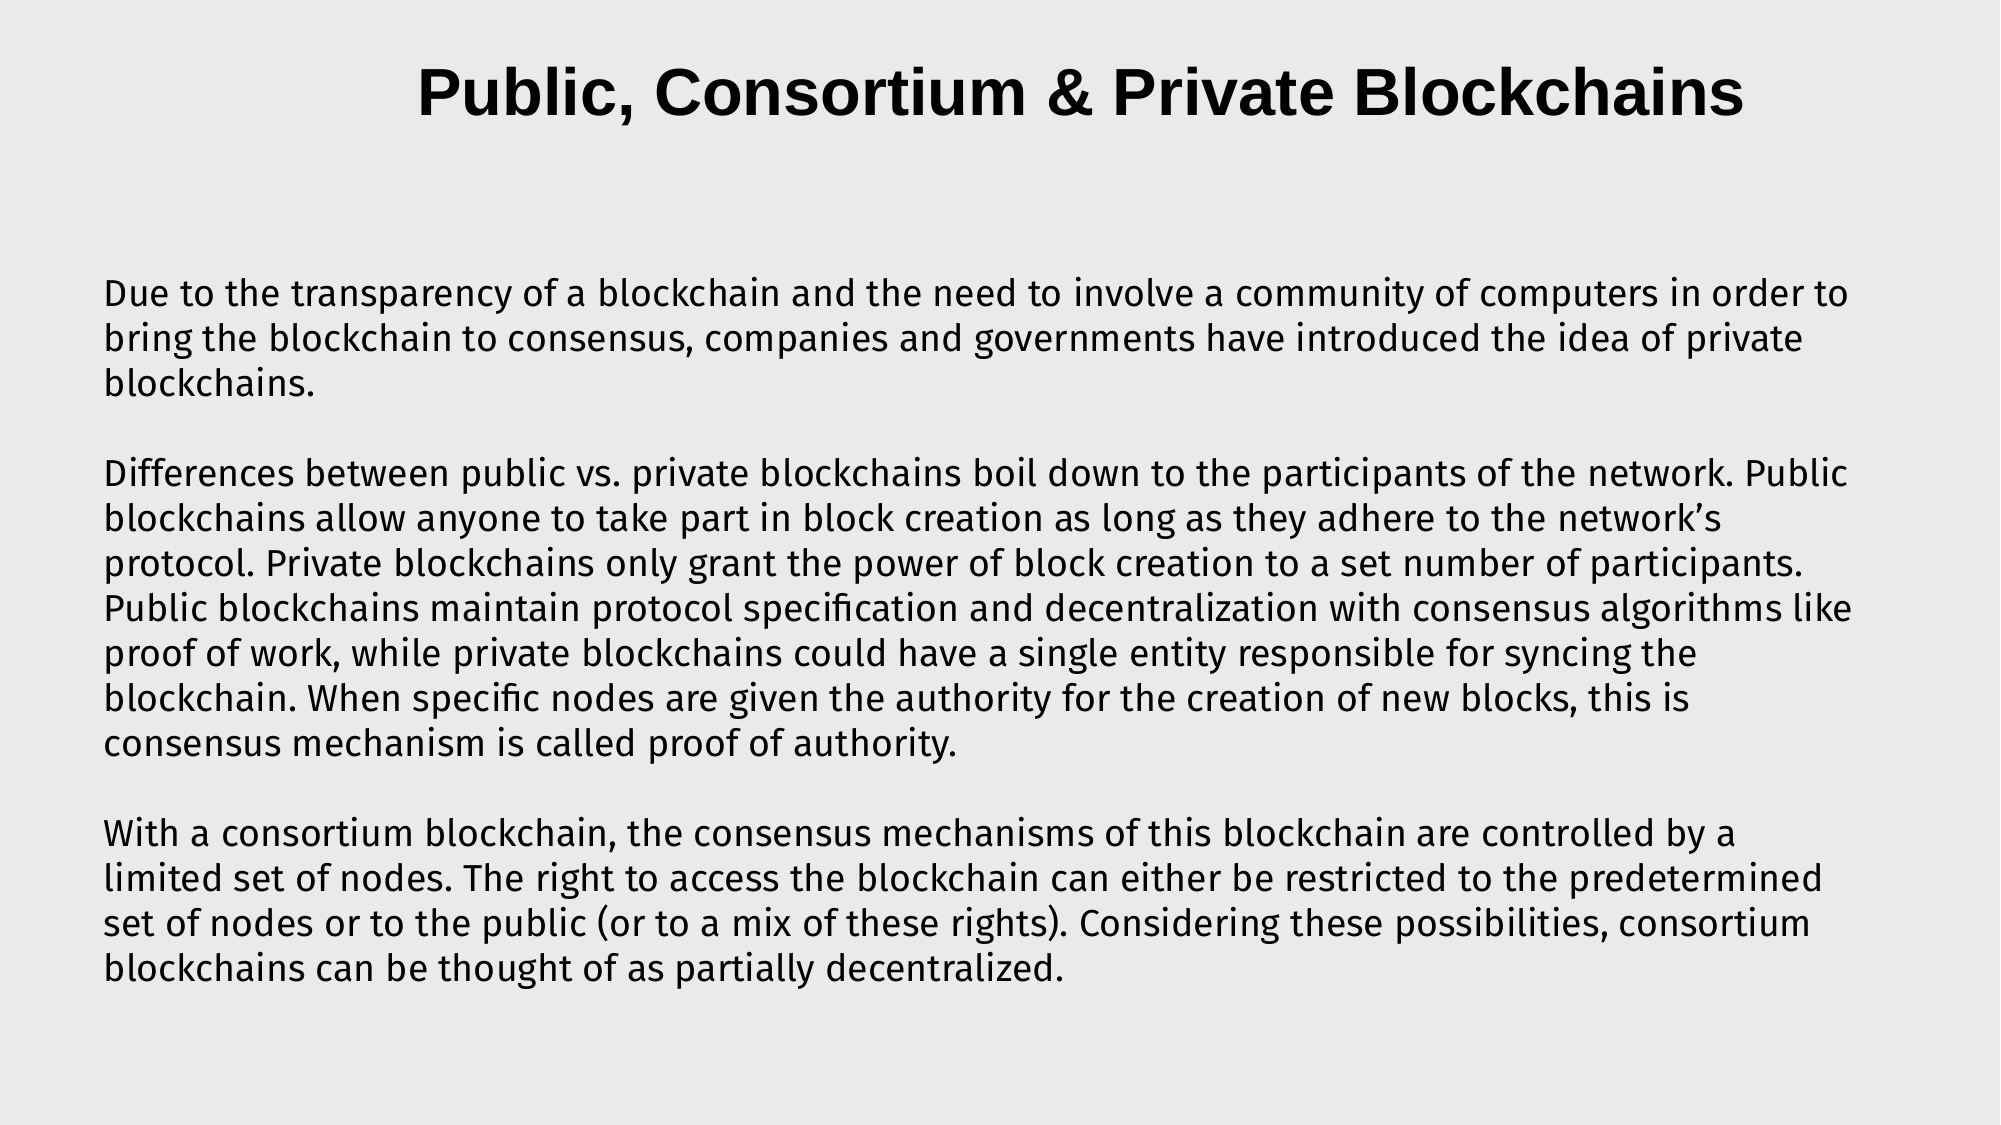

Public, Consortium & Private Blockchains

Due to the transparency of a blockchain and the need to involve a community of computers in order to bring the blockchain to consensus, companies and governments have introduced the idea of private blockchains.

Differences between public vs. private blockchains boil down to the participants of the network. Public blockchains allow anyone to take part in block creation as long as they adhere to the network’s protocol. Private blockchains only grant the power of block creation to a set number of participants. Public blockchains maintain protocol specification and decentralization with consensus algorithms like proof of work, while private blockchains could have a single entity responsible for syncing the blockchain. When specific nodes are given the authority for the creation of new blocks, this is consensus mechanism is called proof of authority.

With a consortium blockchain, the consensus mechanisms of this blockchain are controlled by a limited set of nodes. The right to access the blockchain can either be restricted to the predetermined set of nodes or to the public (or to a mix of these rights). Considering these possibilities, consortium blockchains can be thought of as partially decentralized.